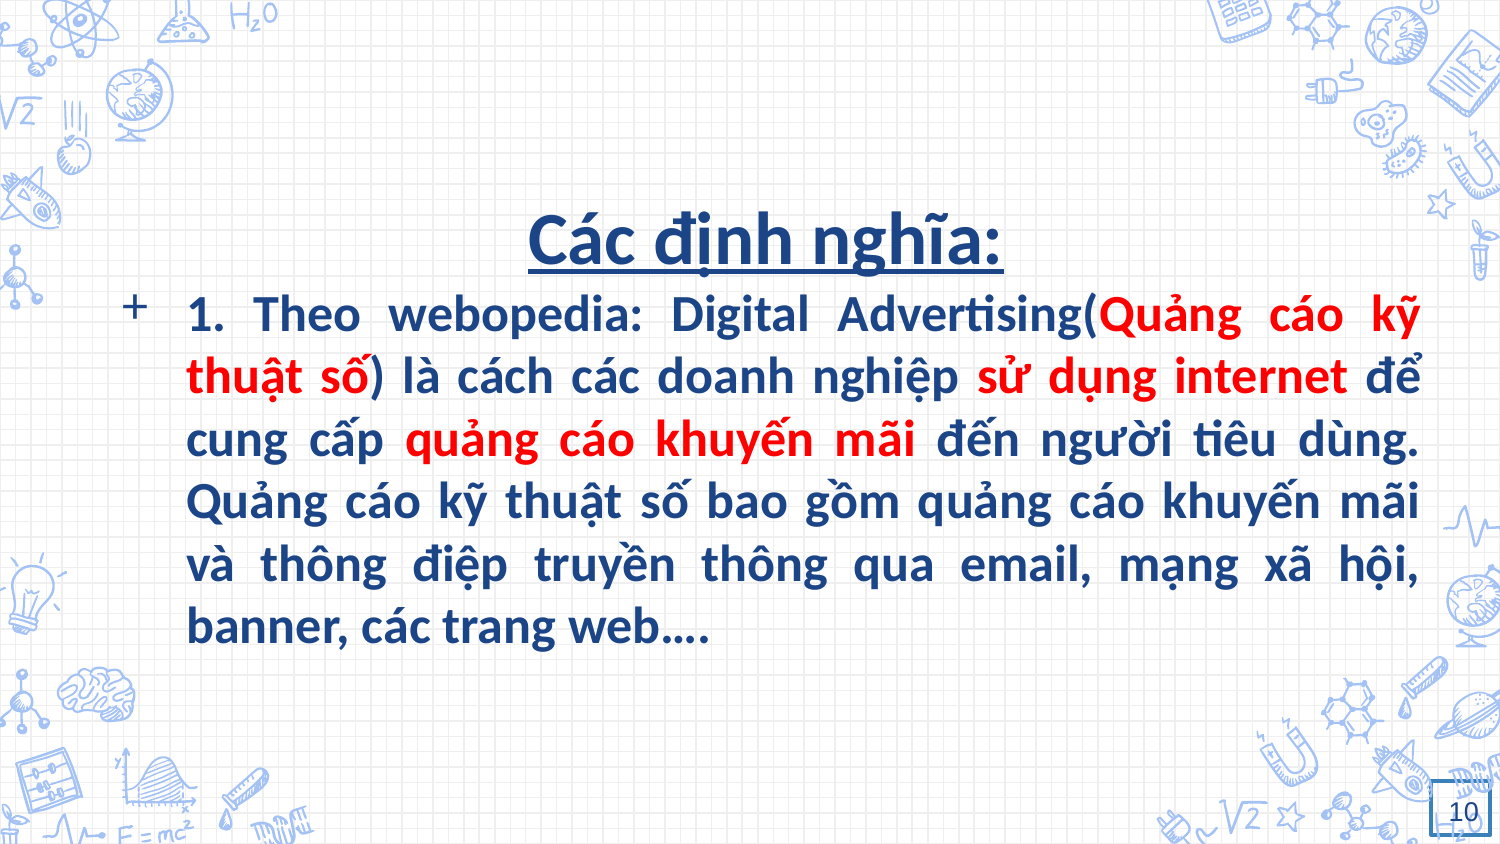

Các định nghĩa:
1. Theo webopedia: Digital Advertising(Quảng cáo kỹ thuật số) là cách các doanh nghiệp sử dụng internet để cung cấp quảng cáo khuyến mãi đến người tiêu dùng. Quảng cáo kỹ thuật số bao gồm quảng cáo khuyến mãi và thông điệp truyền thông qua email, mạng xã hội, banner, các trang web….
10